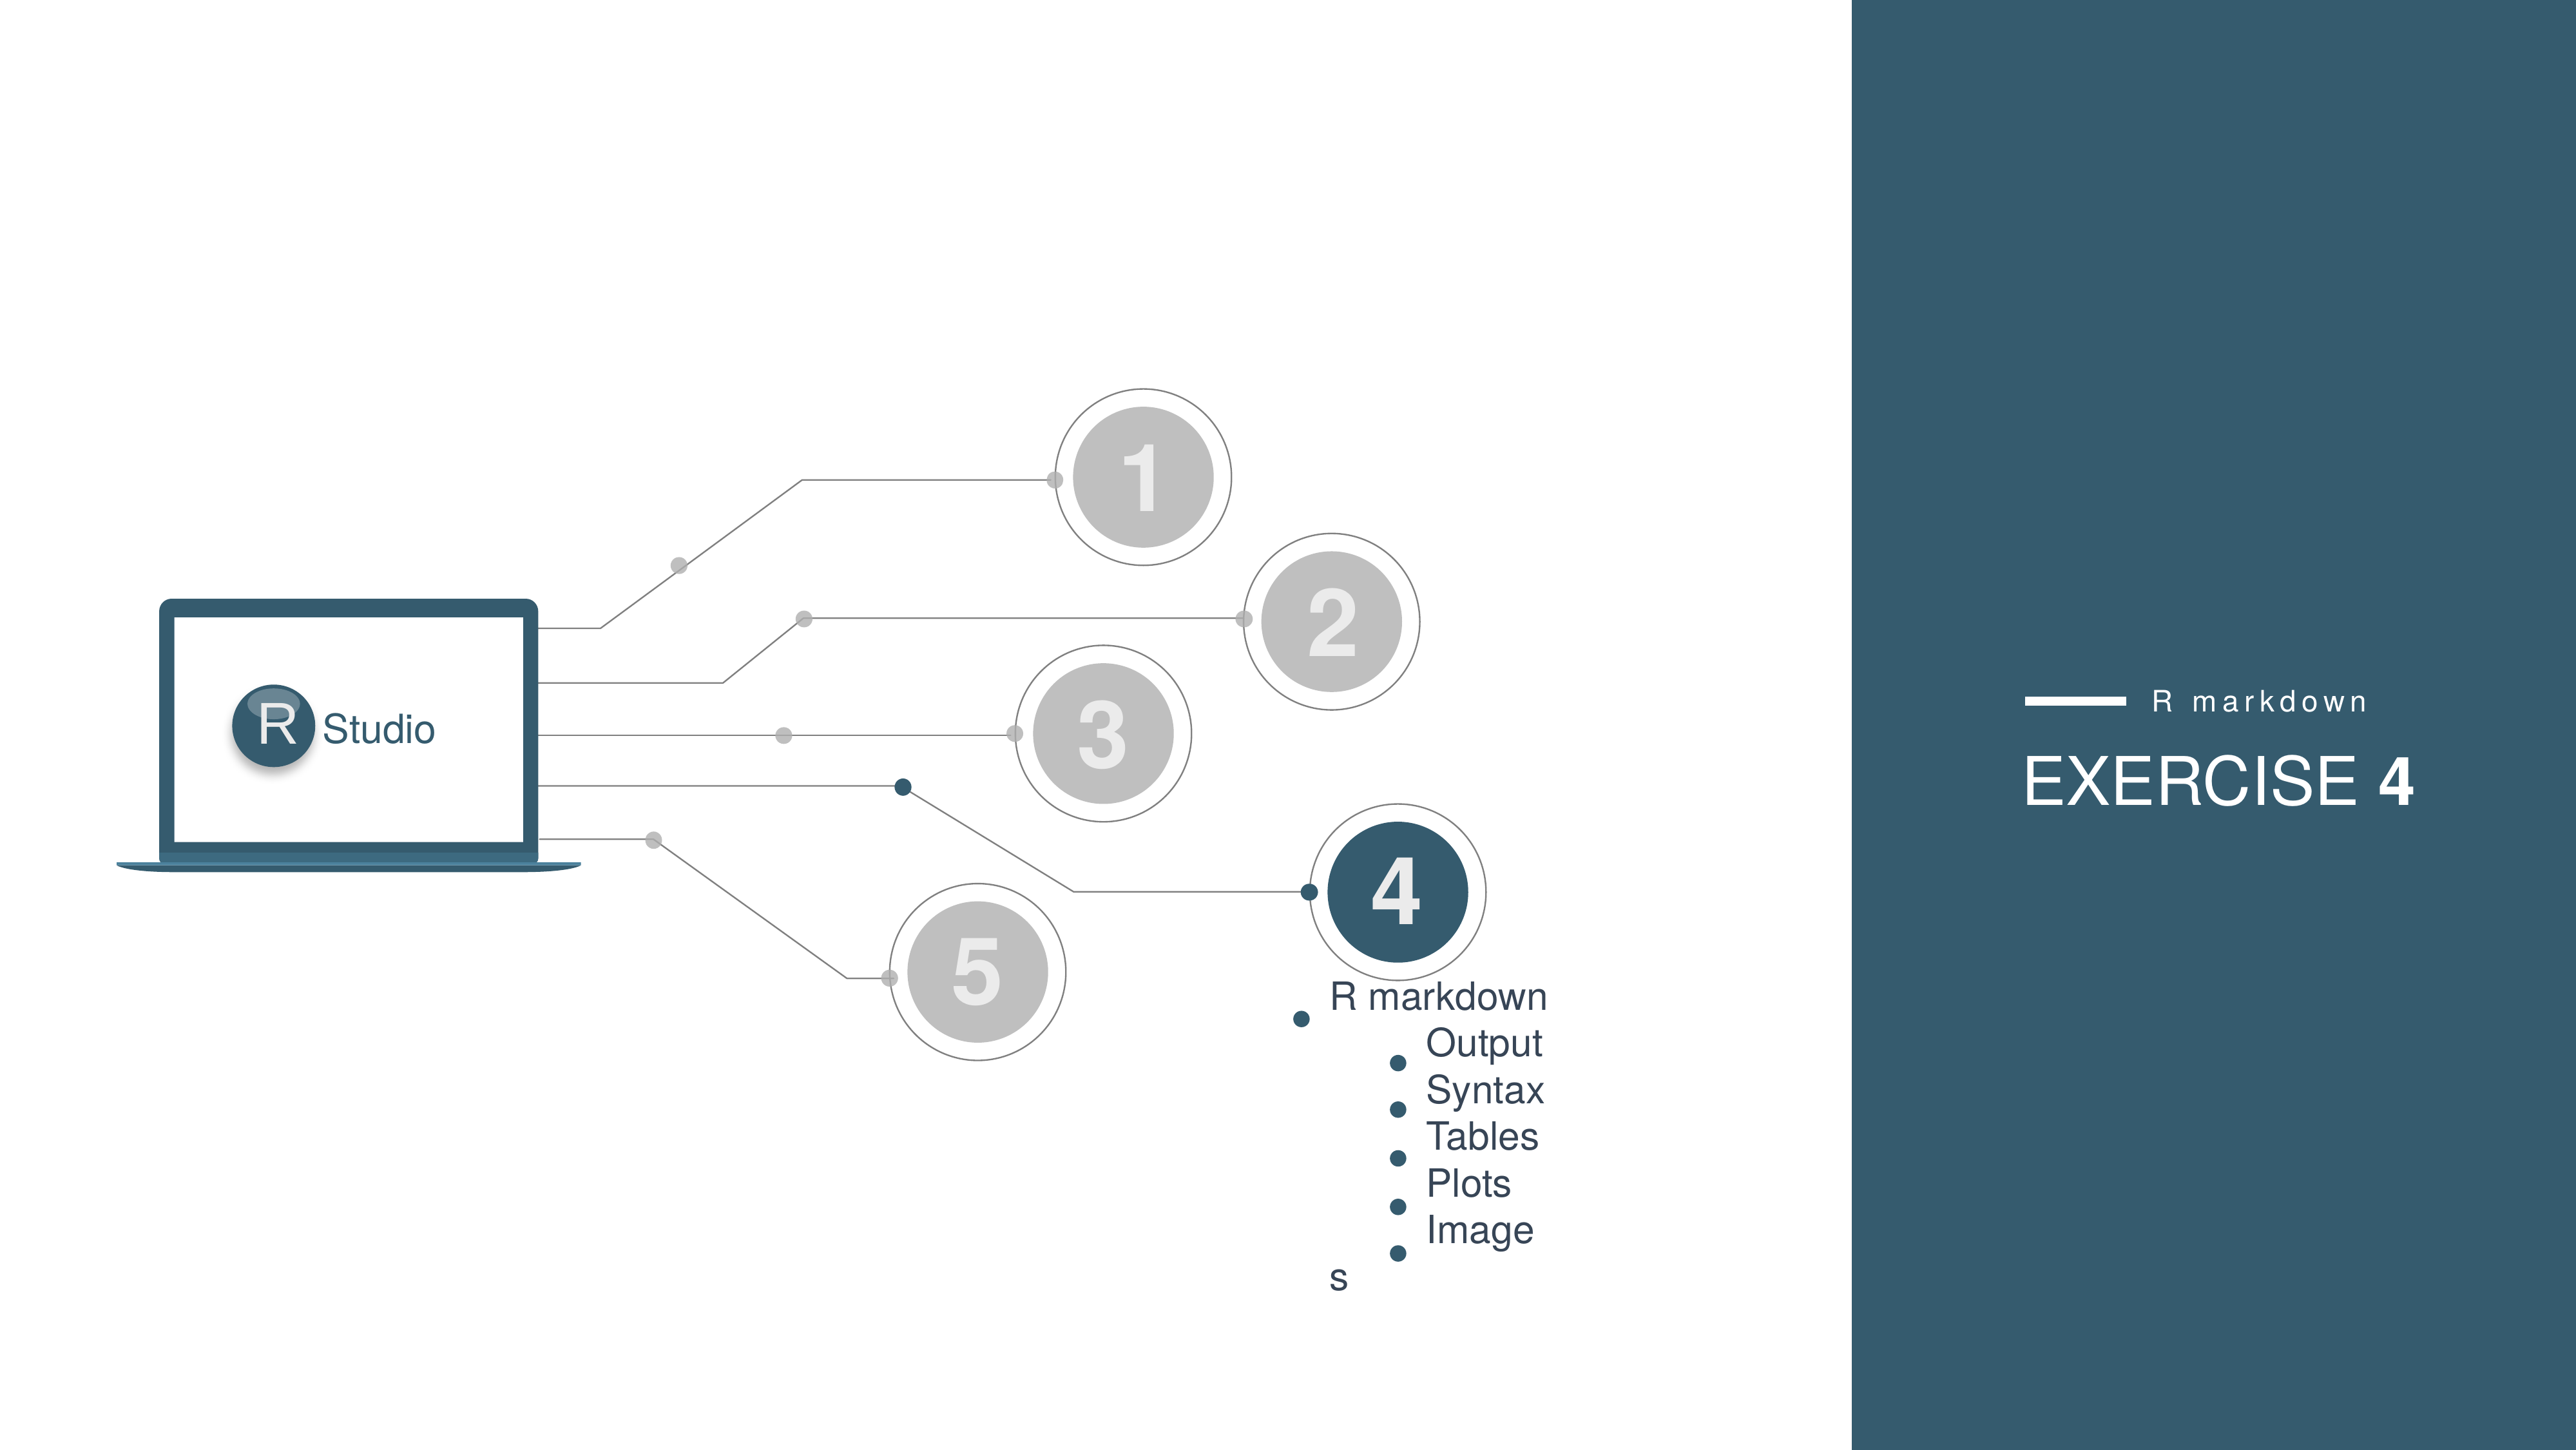

1

2

R

Studio

3
R markdown

EXERCISE 4

4

5

R markdown
Output
Syntax
Tables
Plots
Images